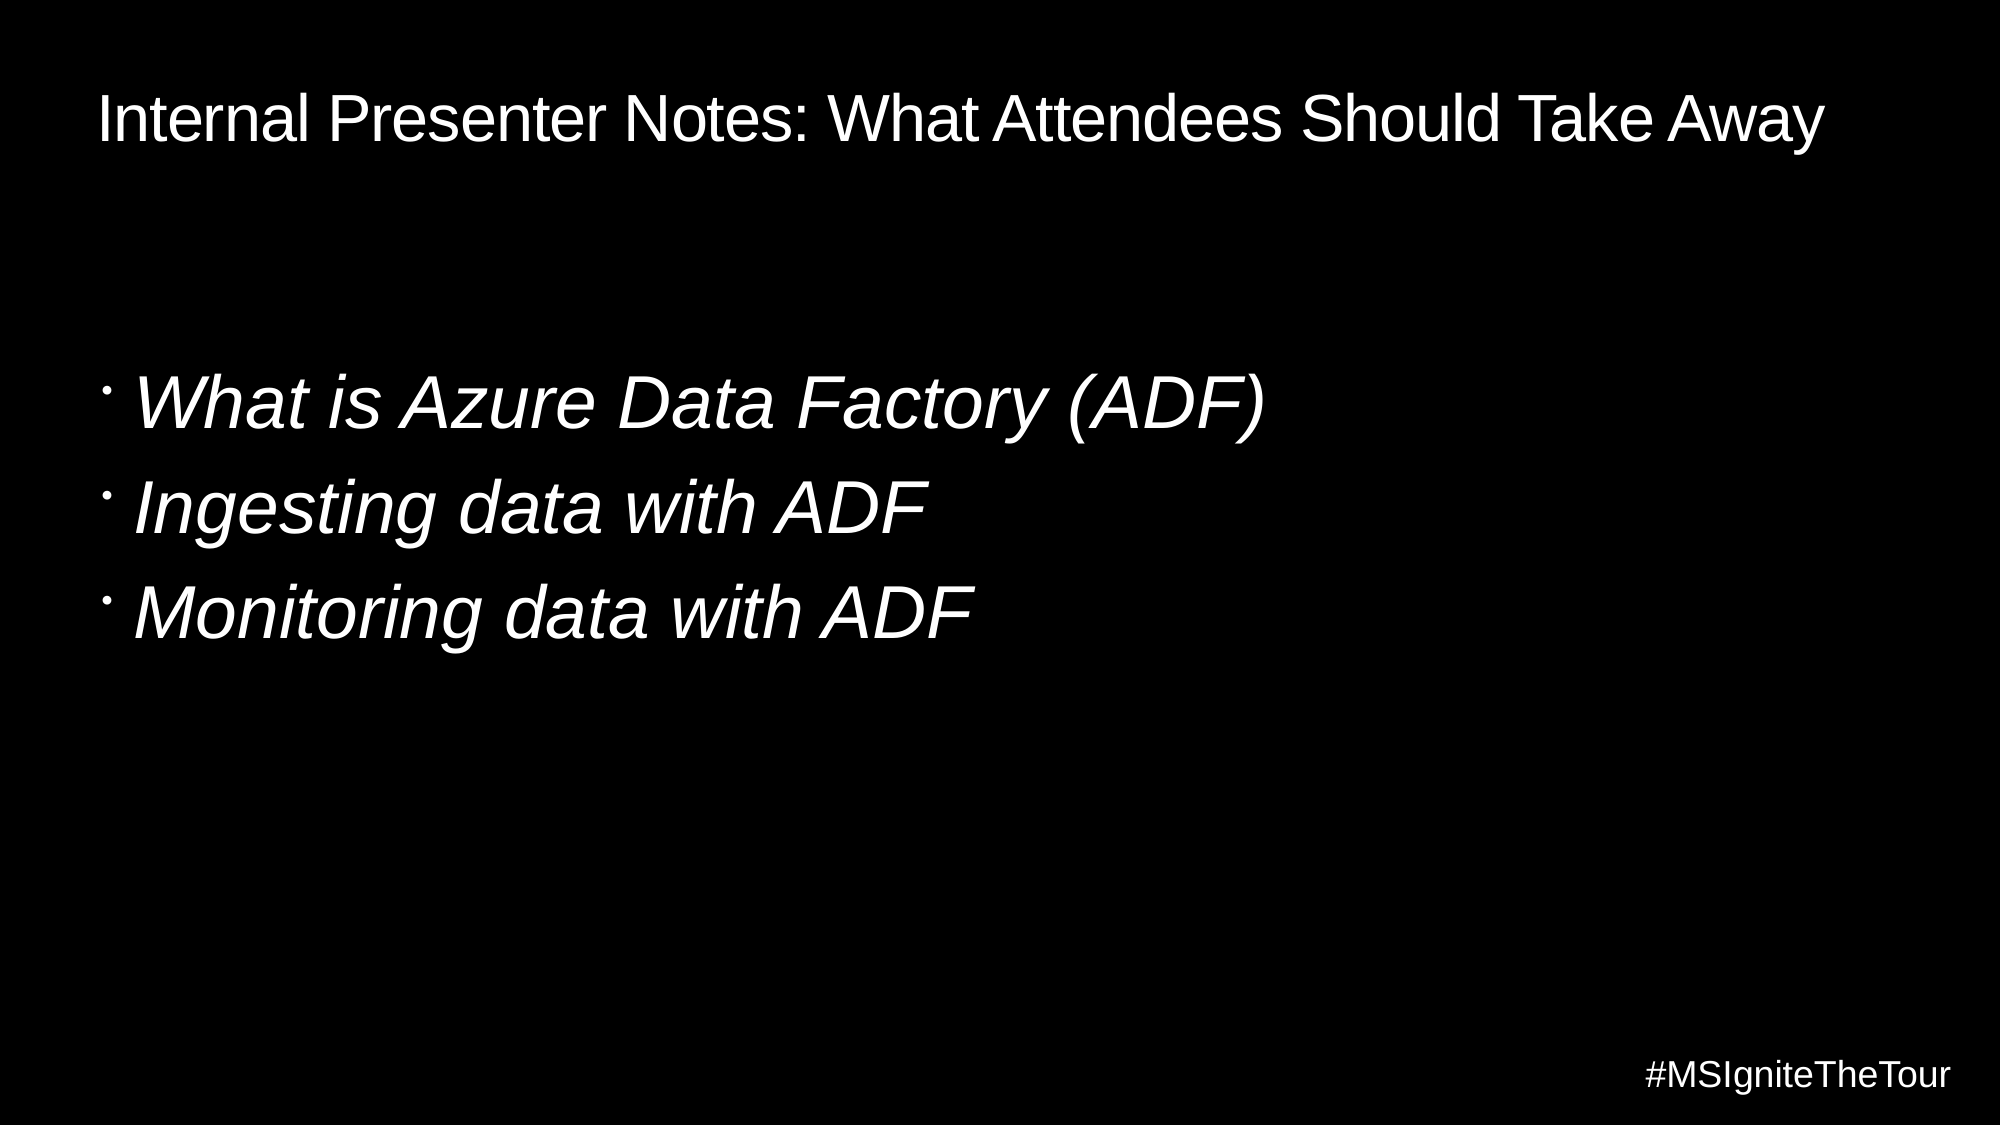

# Internal Presenter Notes: What Attendees Should Take Away
What is Azure Data Factory (ADF)
Ingesting data with ADF
Monitoring data with ADF